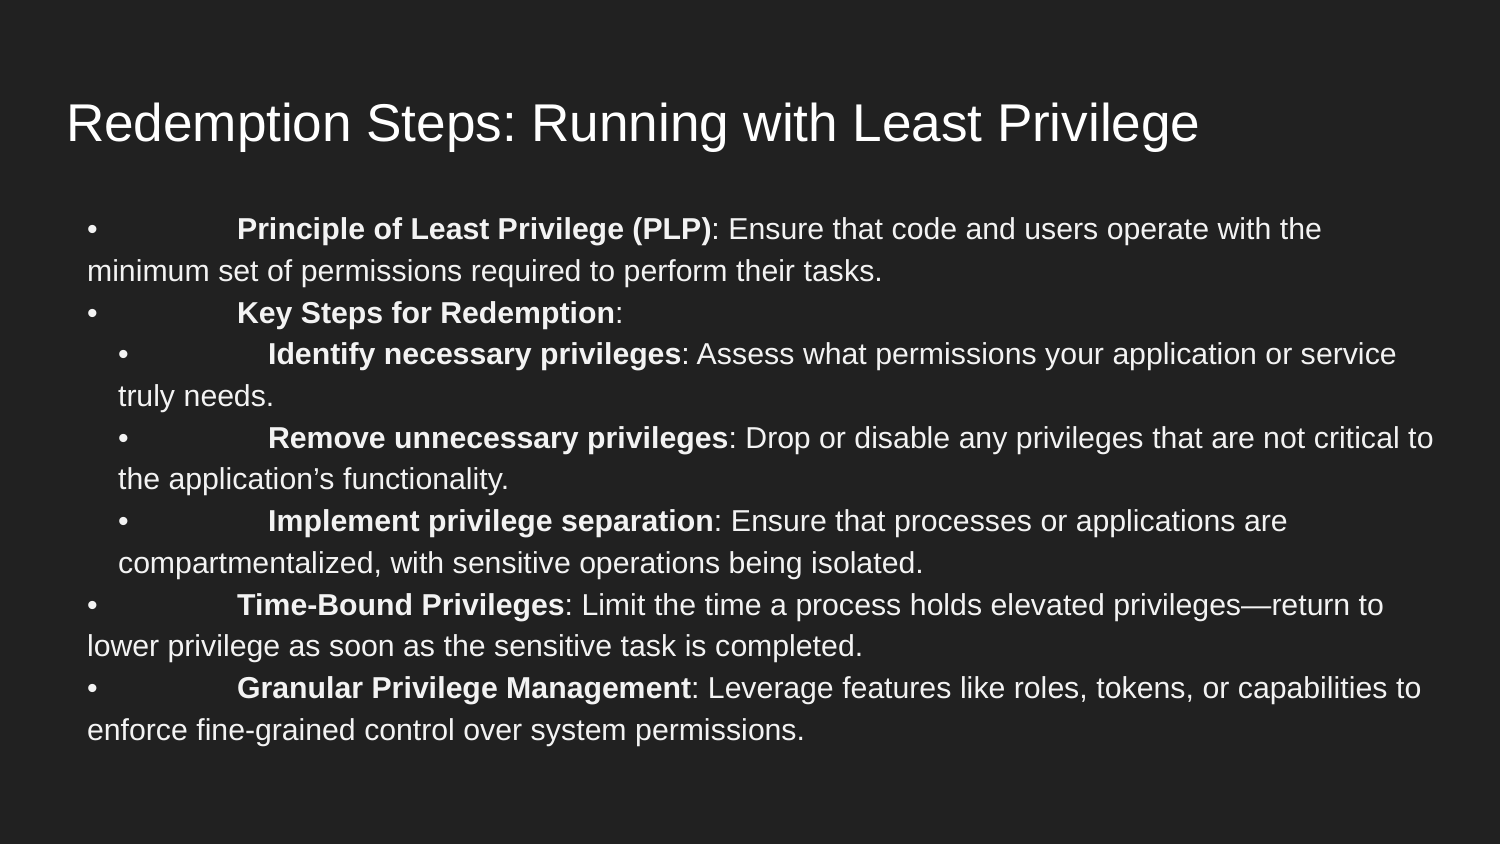

# Redemption Steps: Running with Least Privilege
	•	Principle of Least Privilege (PLP): Ensure that code and users operate with the minimum set of permissions required to perform their tasks.
	•	Key Steps for Redemption:
	•	Identify necessary privileges: Assess what permissions your application or service truly needs.
	•	Remove unnecessary privileges: Drop or disable any privileges that are not critical to the application’s functionality.
	•	Implement privilege separation: Ensure that processes or applications are compartmentalized, with sensitive operations being isolated.
	•	Time-Bound Privileges: Limit the time a process holds elevated privileges—return to lower privilege as soon as the sensitive task is completed.
	•	Granular Privilege Management: Leverage features like roles, tokens, or capabilities to enforce fine-grained control over system permissions.